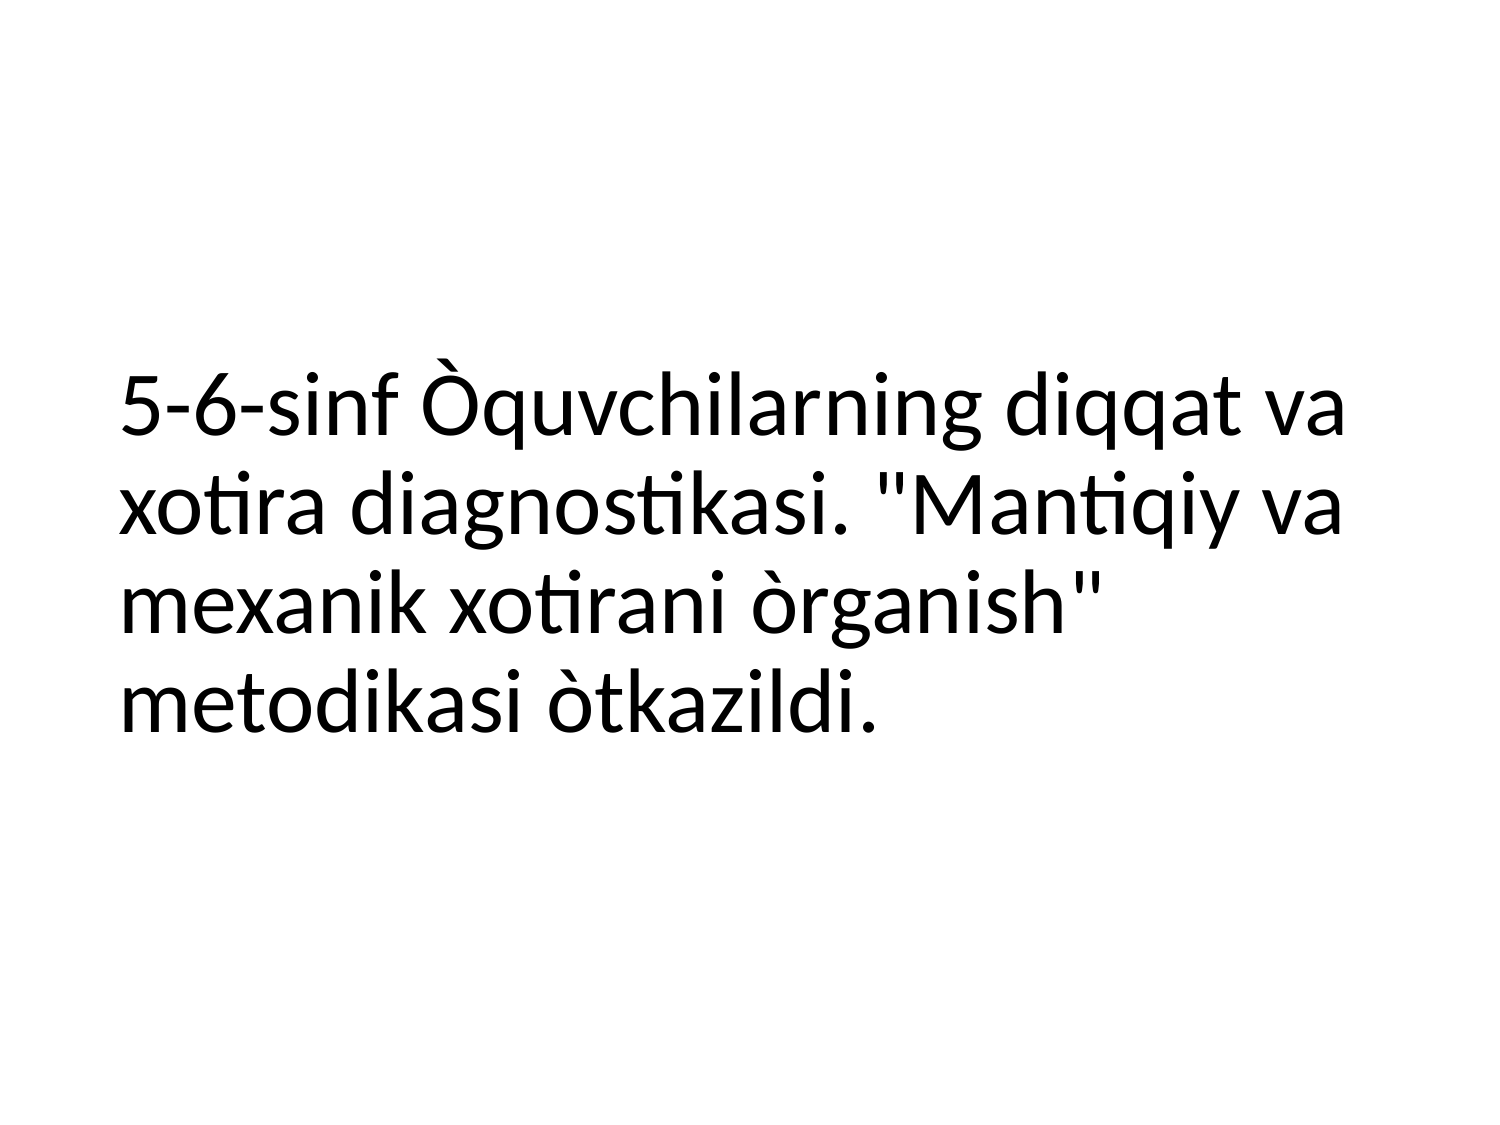

# 5-6-sinf Òquvchilarning diqqat va xotira diagnostikasi. "Mantiqiy va mexanik xotirani òrganish" metodikasi òtkazildi.